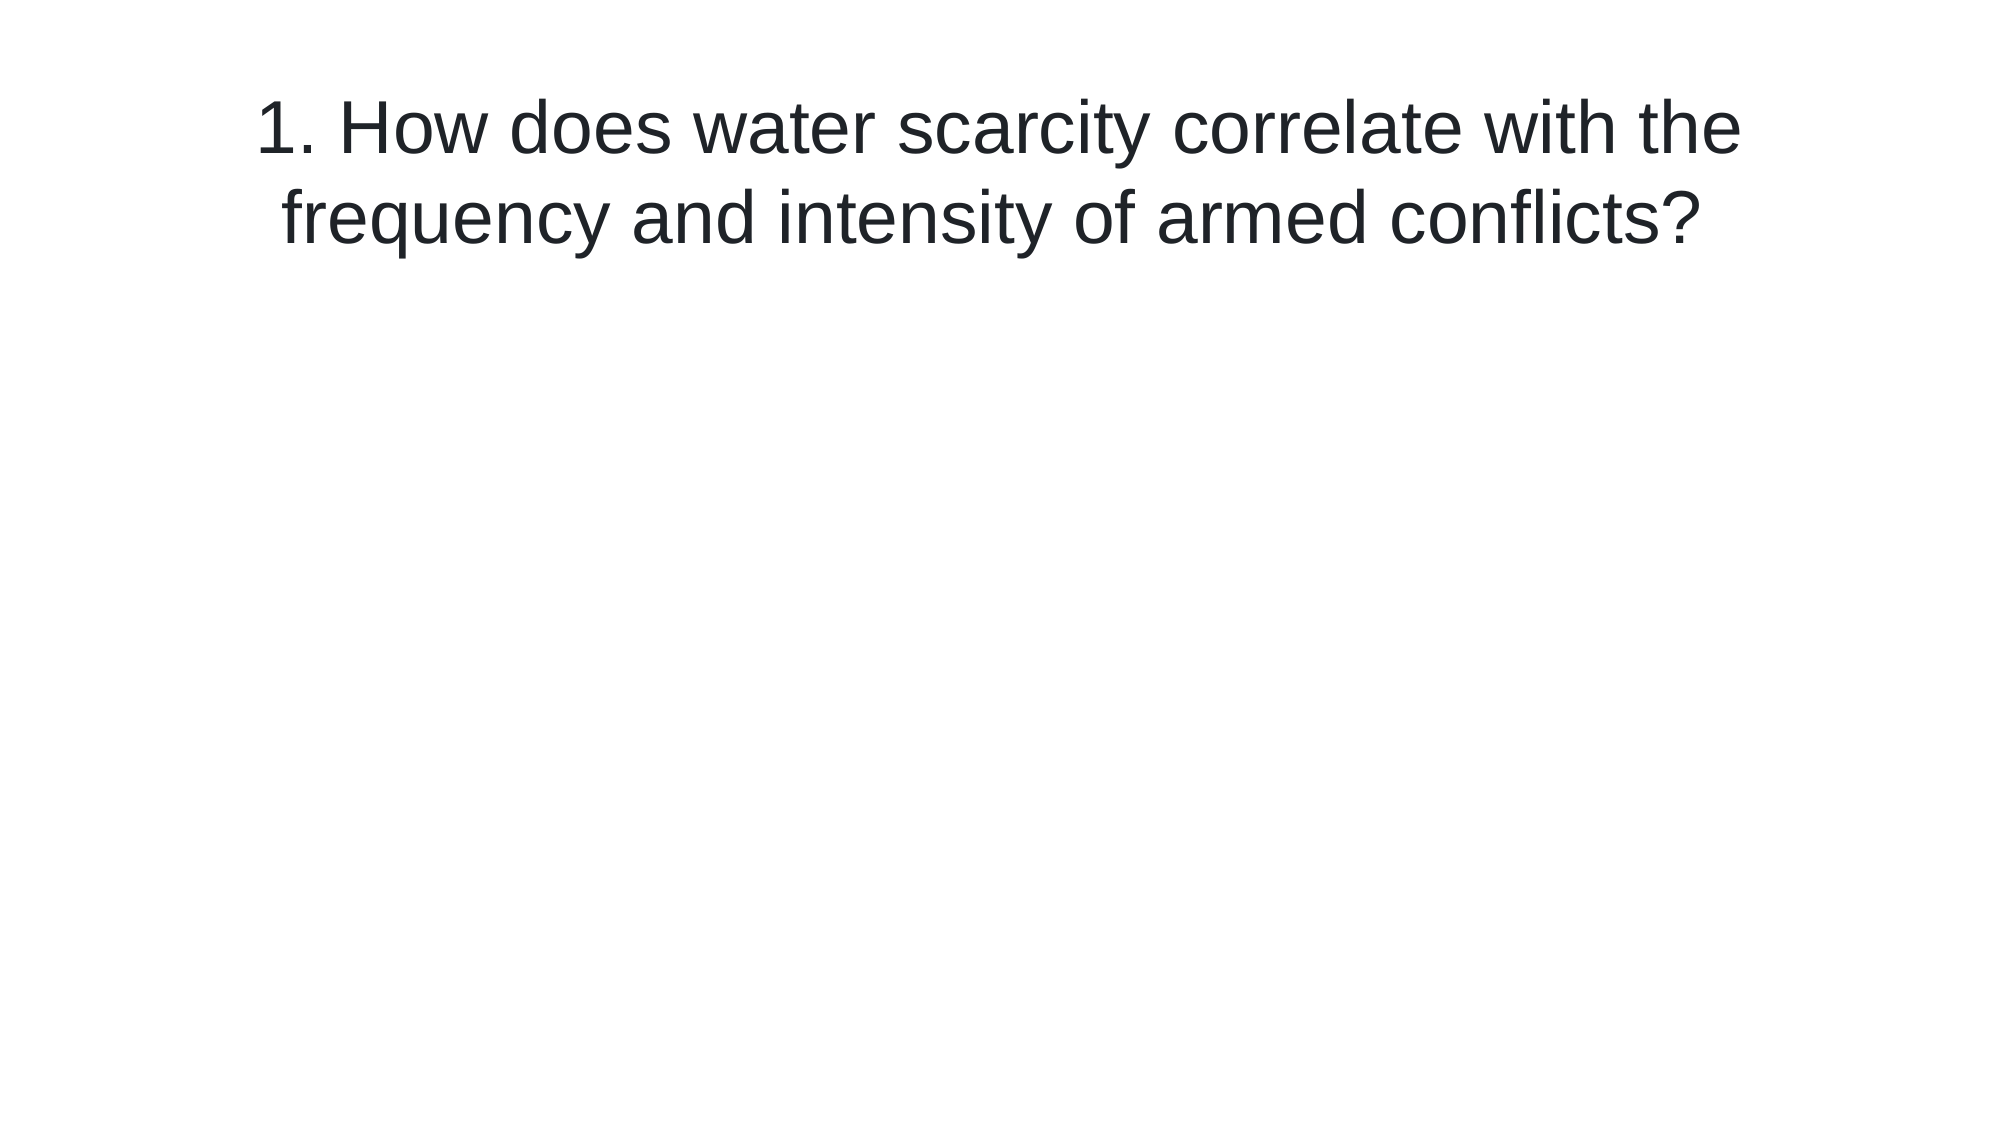

#
1. How does water scarcity correlate with the frequency and intensity of armed conflicts?